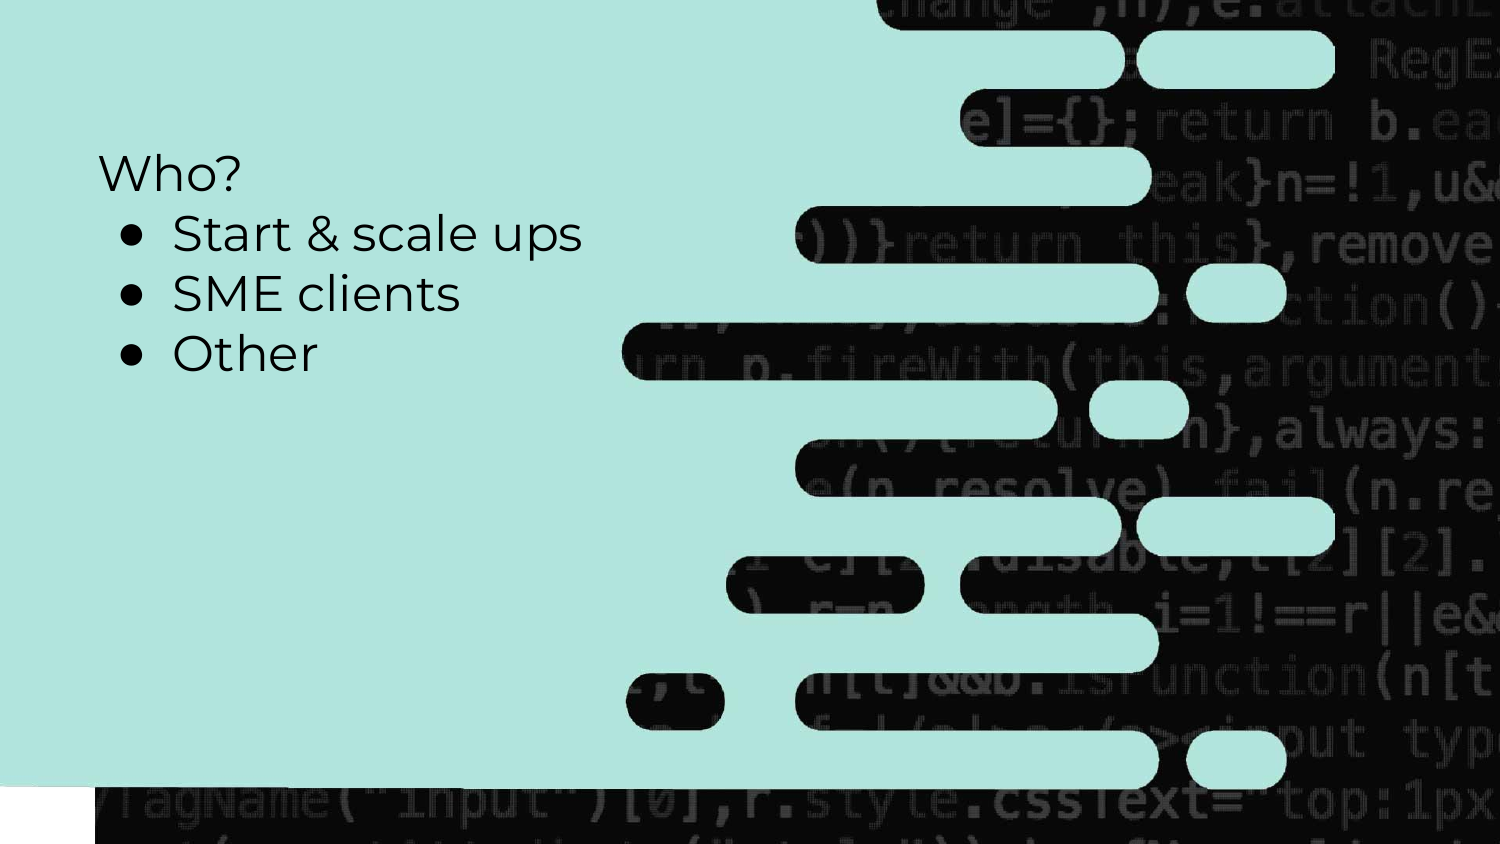

Who?
Start & scale ups
SME clients
Other